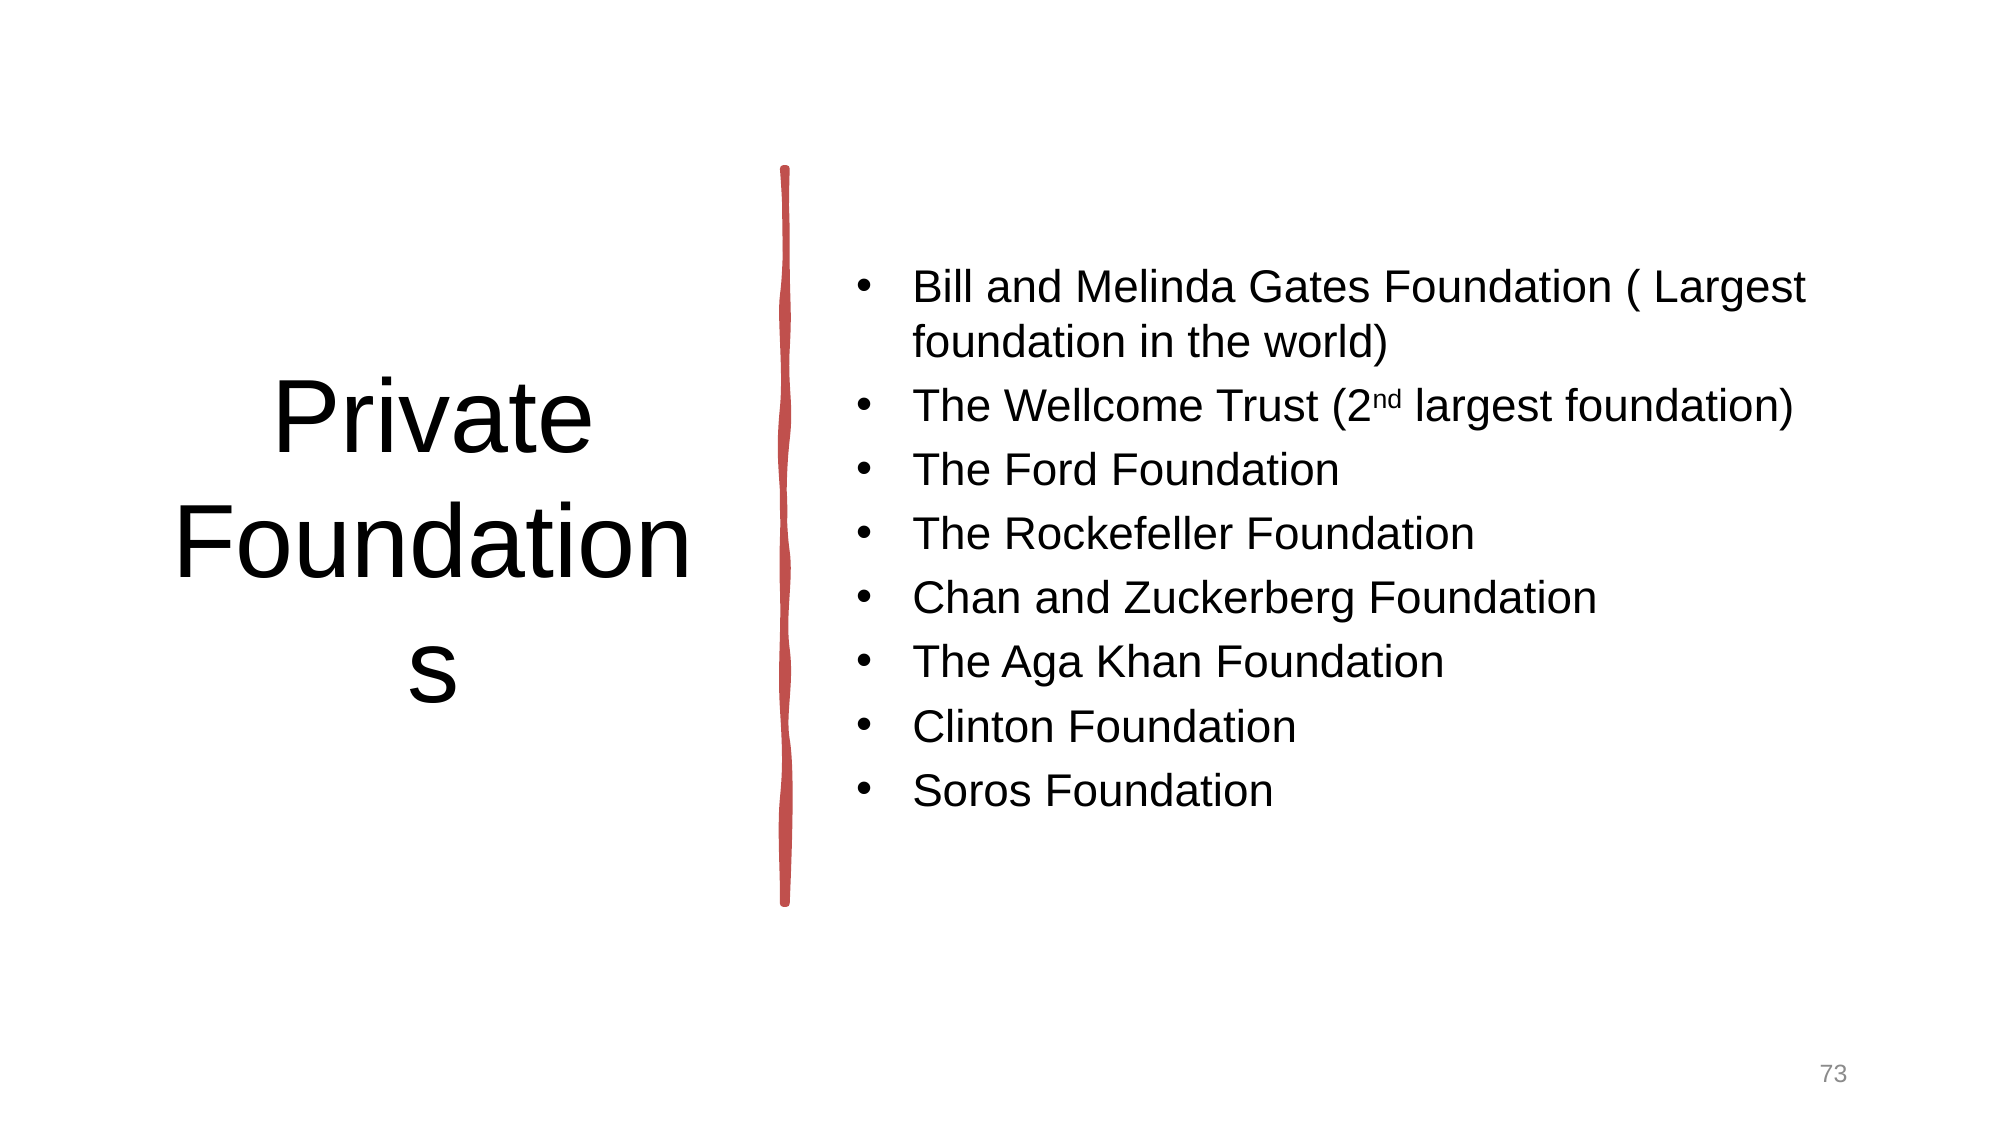

# Private Foundations
Bill and Melinda Gates Foundation ( Largest foundation in the world)
The Wellcome Trust (2nd largest foundation)
The Ford Foundation
The Rockefeller Foundation
Chan and Zuckerberg Foundation
The Aga Khan Foundation
Clinton Foundation
Soros Foundation

73